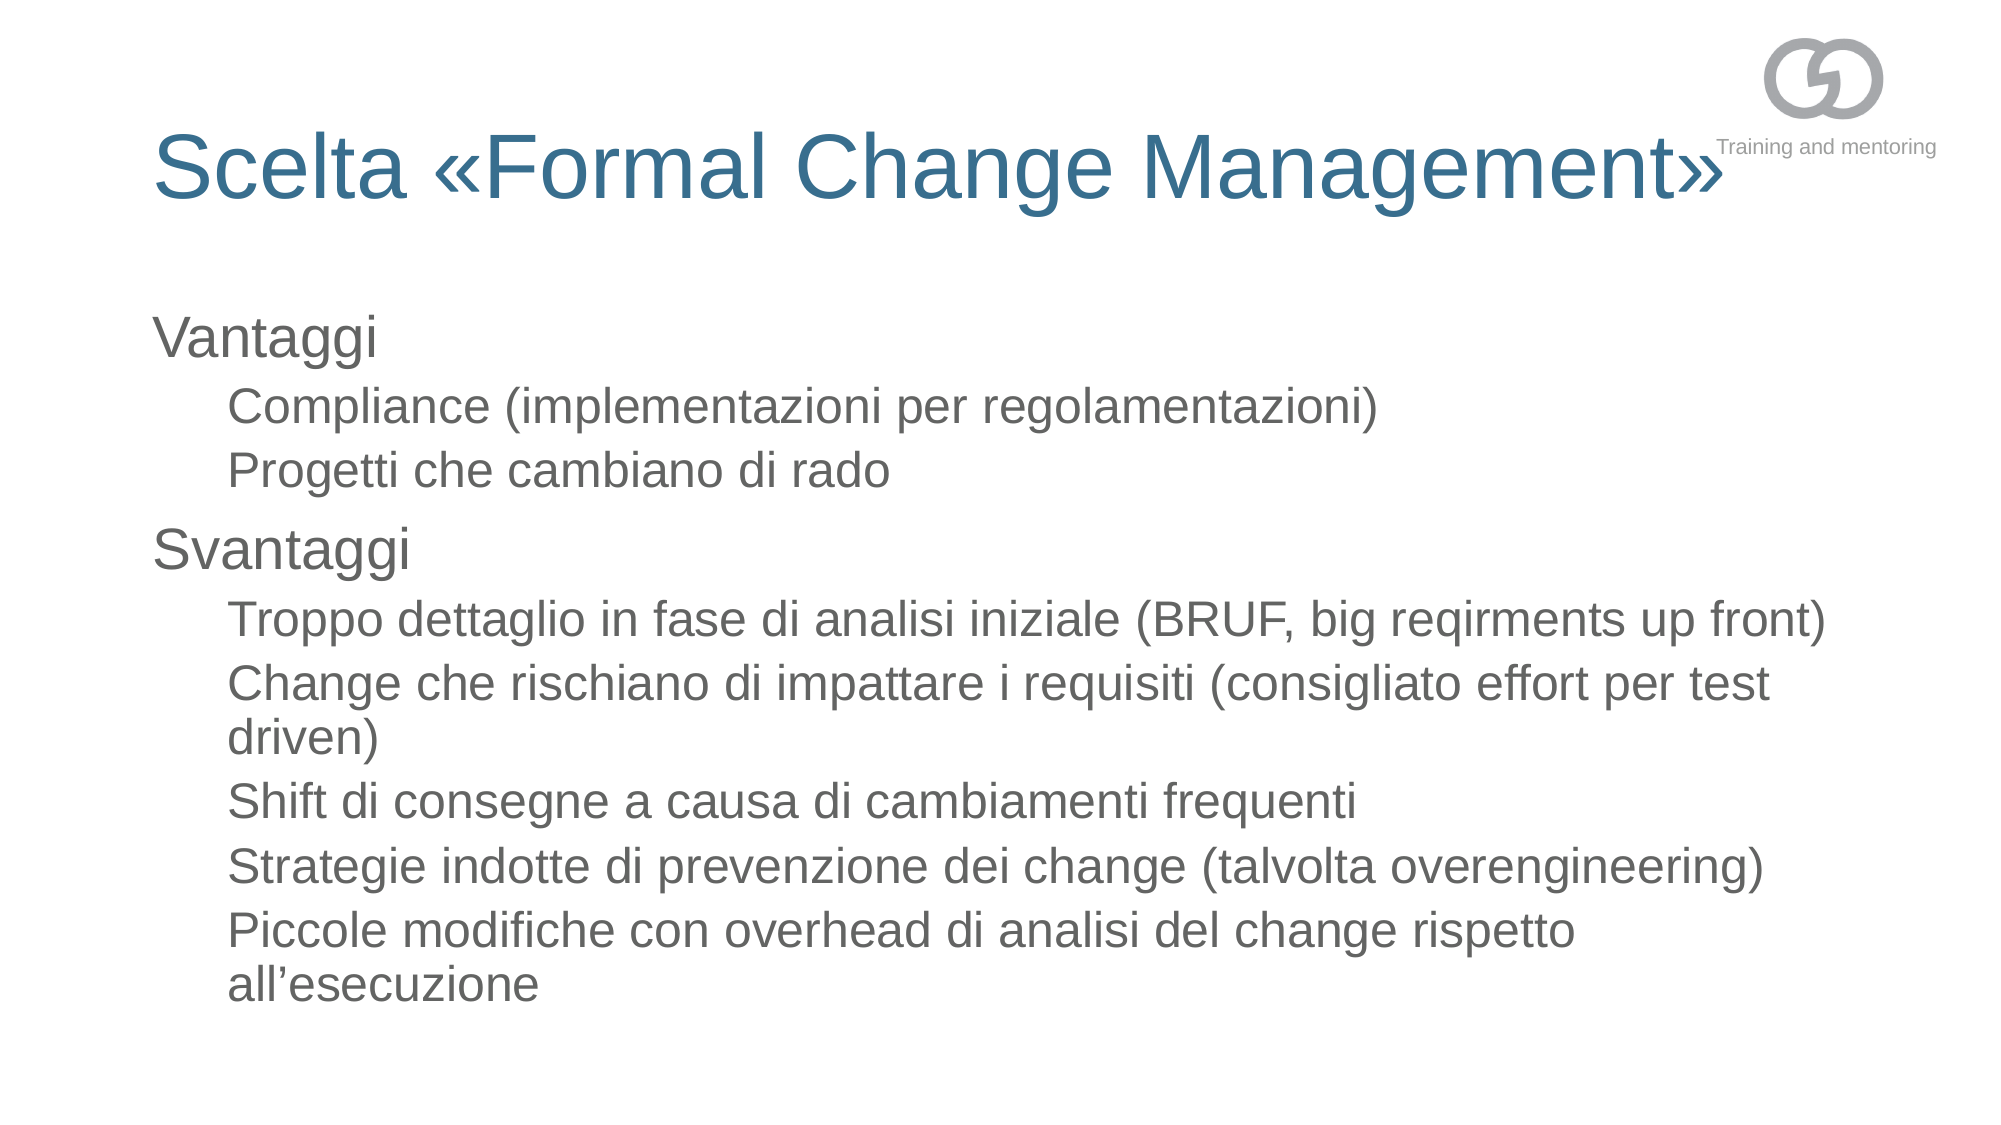

# Scelta «Formal Change Management»
Vantaggi
Compliance (implementazioni per regolamentazioni)
Progetti che cambiano di rado
Svantaggi
Troppo dettaglio in fase di analisi iniziale (BRUF, big reqirments up front)
Change che rischiano di impattare i requisiti (consigliato effort per test driven)
Shift di consegne a causa di cambiamenti frequenti
Strategie indotte di prevenzione dei change (talvolta overengineering)
Piccole modifiche con overhead di analisi del change rispetto all’esecuzione